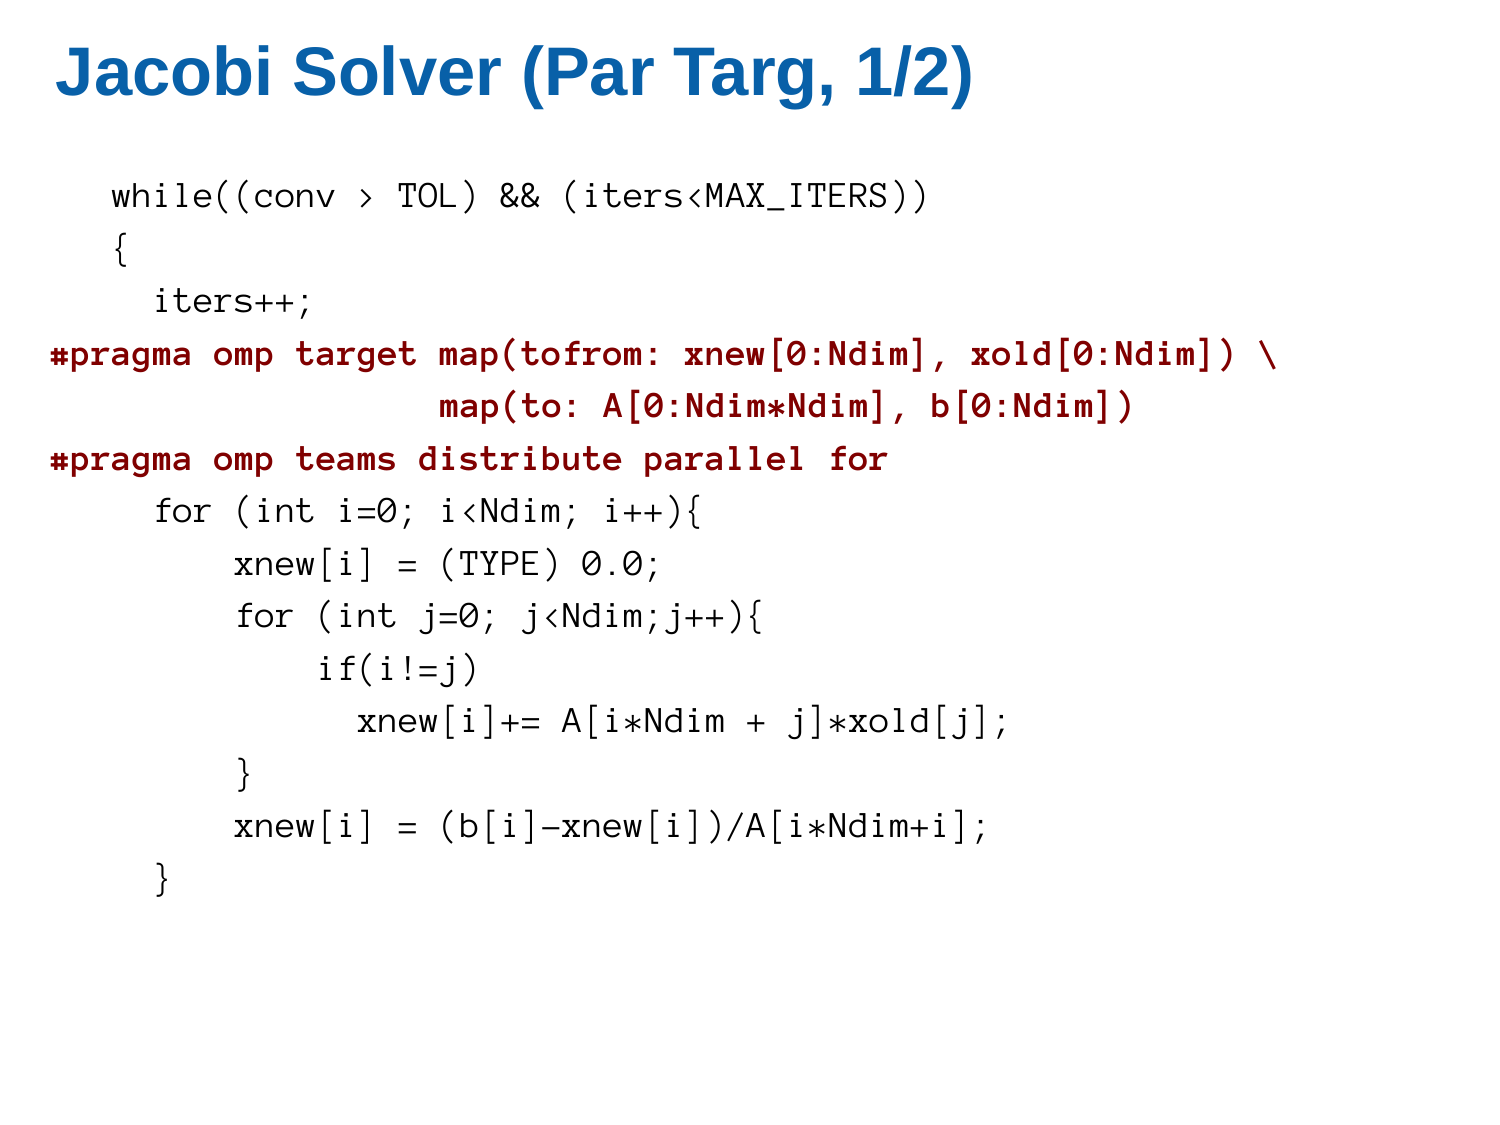

# Jacobi Solver (Par Targ, 1/2)
   while((conv > TOL) && (iters<MAX_ITERS))
   {
     iters++;
#pragma omp target map(tofrom: xnew[0:Ndim], xold[0:Ndim]) \
                   map(to: A[0:Ndim*Ndim], b[0:Ndim])
#pragma omp teams distribute parallel for
     for (int i=0; i<Ndim; i++){
         xnew[i] = (TYPE) 0.0;
         for (int j=0; j<Ndim;j++){
             if(i!=j)
               xnew[i]+= A[i*Ndim + j]*xold[j];
         }
         xnew[i] = (b[i]-xnew[i])/A[i*Ndim+i];
     }